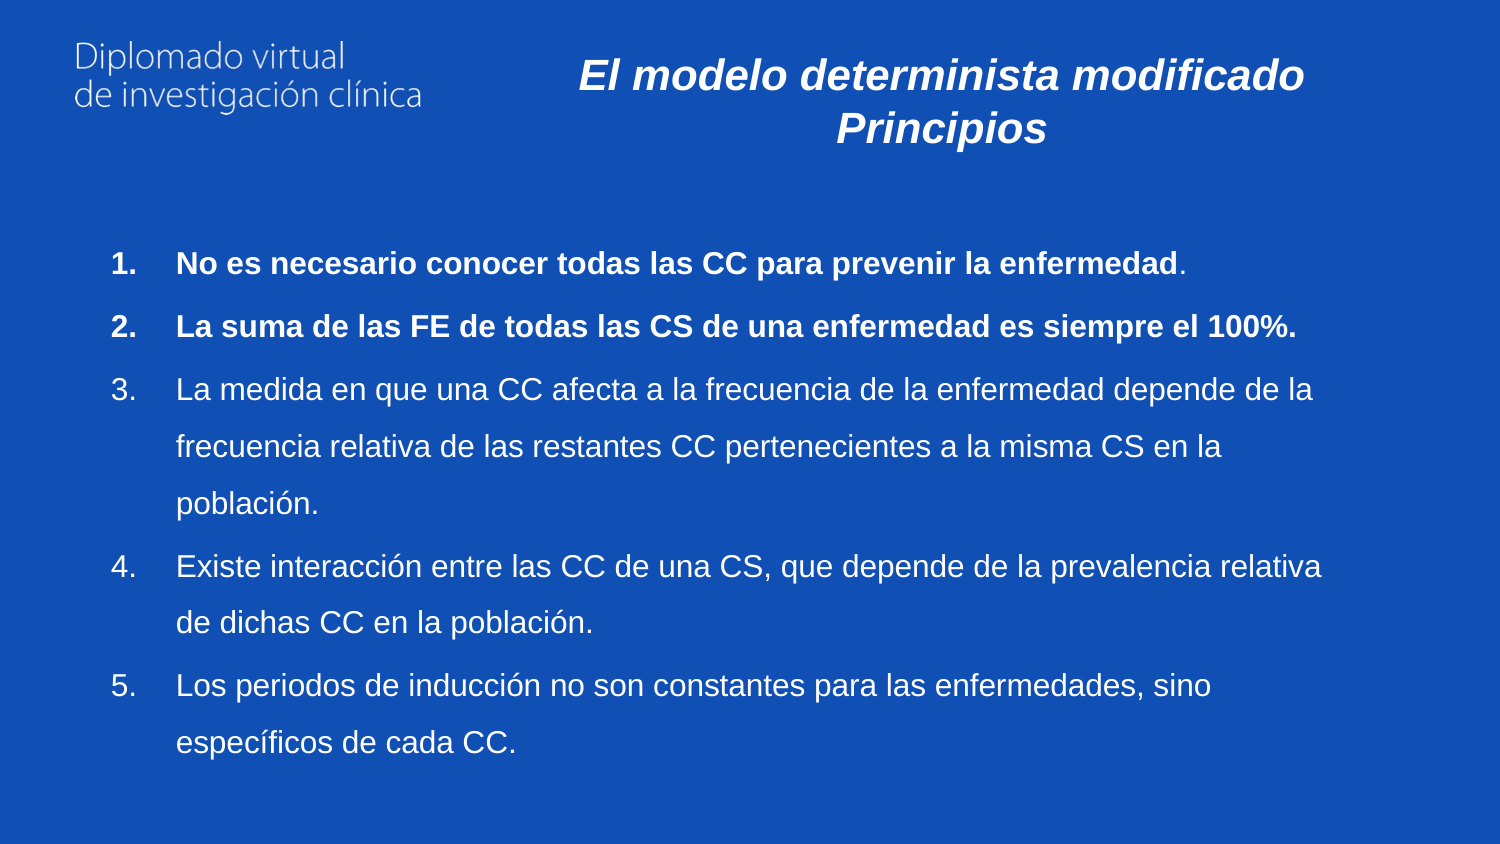

# El modelo determinista modificado Principios
No es necesario conocer todas las CC para prevenir la enfermedad.
La suma de las FE de todas las CS de una enfermedad es siempre el 100%.
La medida en que una CC afecta a la frecuencia de la enfermedad depende de la frecuencia relativa de las restantes CC pertenecientes a la misma CS en la población.
Existe interacción entre las CC de una CS, que depende de la prevalencia relativa de dichas CC en la población.
Los periodos de inducción no son constantes para las enfermedades, sino específicos de cada CC.